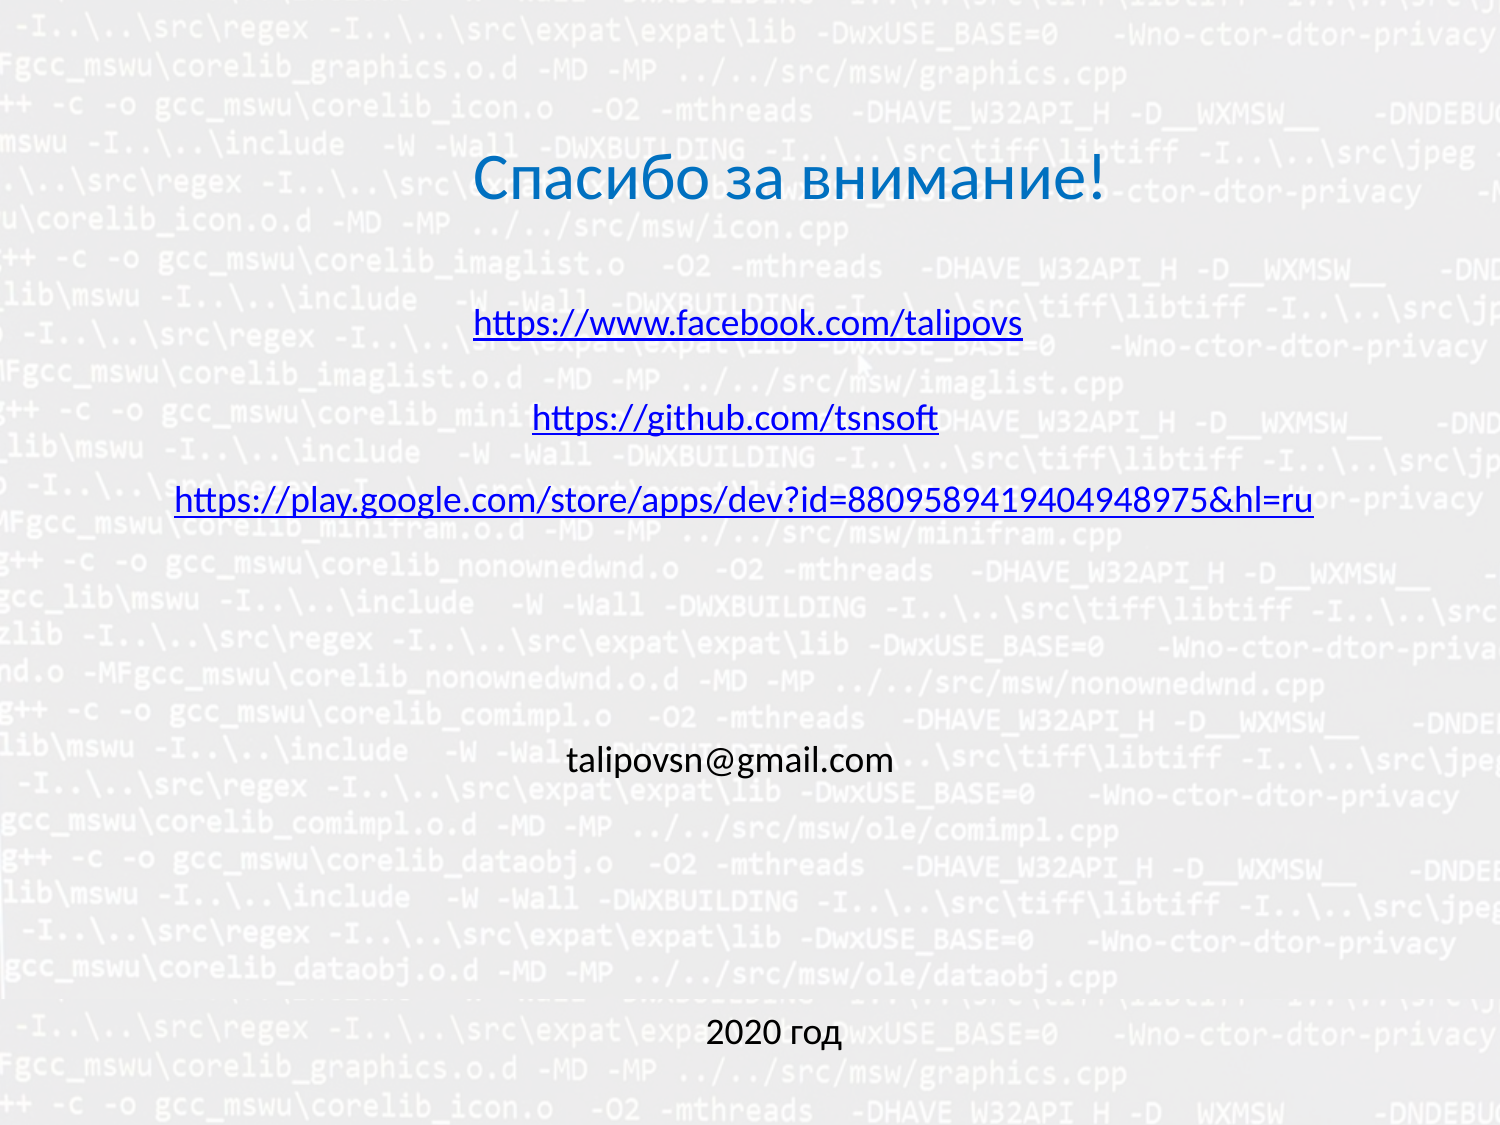

Спасибо за внимание!
https://www.facebook.com/talipovs
https://github.com/tsnsoft
https://play.google.com/store/apps/dev?id=8809589419404948975&hl=ru
talipovsn@gmail.com
2020 год